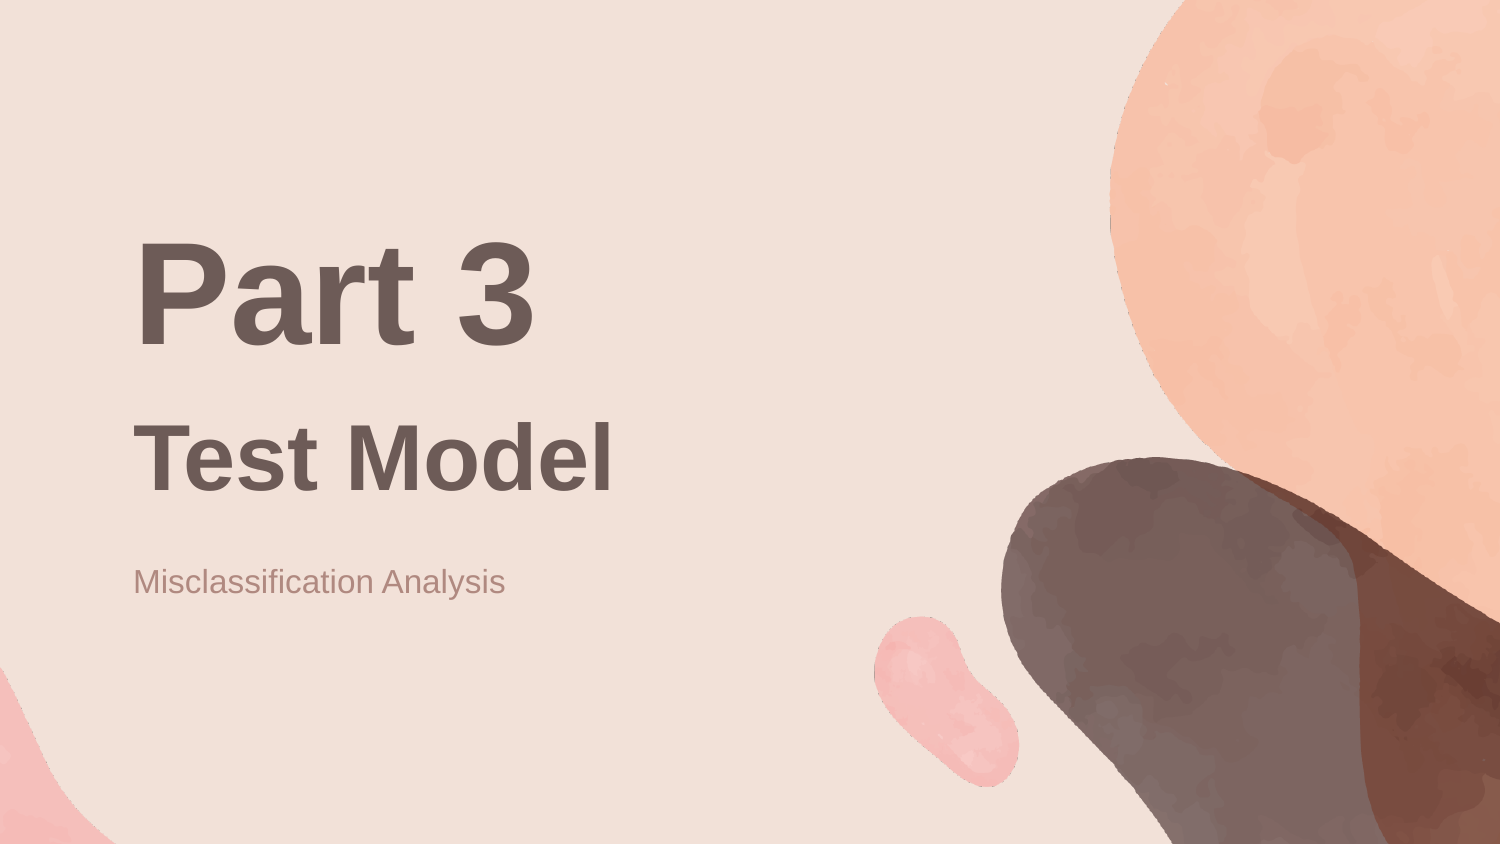

Part 3
# Test Model
Misclassification Analysis